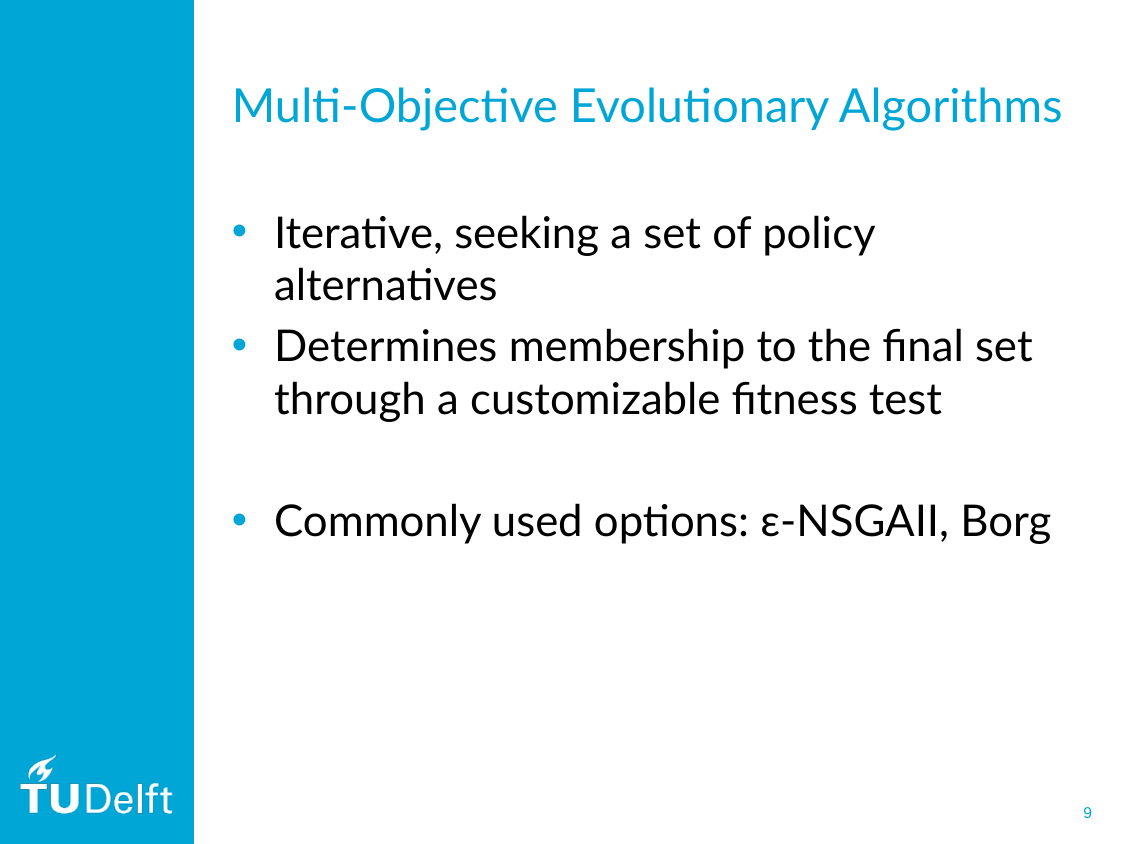

# Multi-Objective Evolutionary Algorithms
Iterative, seeking a set of policy alternatives
Determines membership to the final set through a customizable fitness test

Commonly used options: ε-NSGAII, Borg